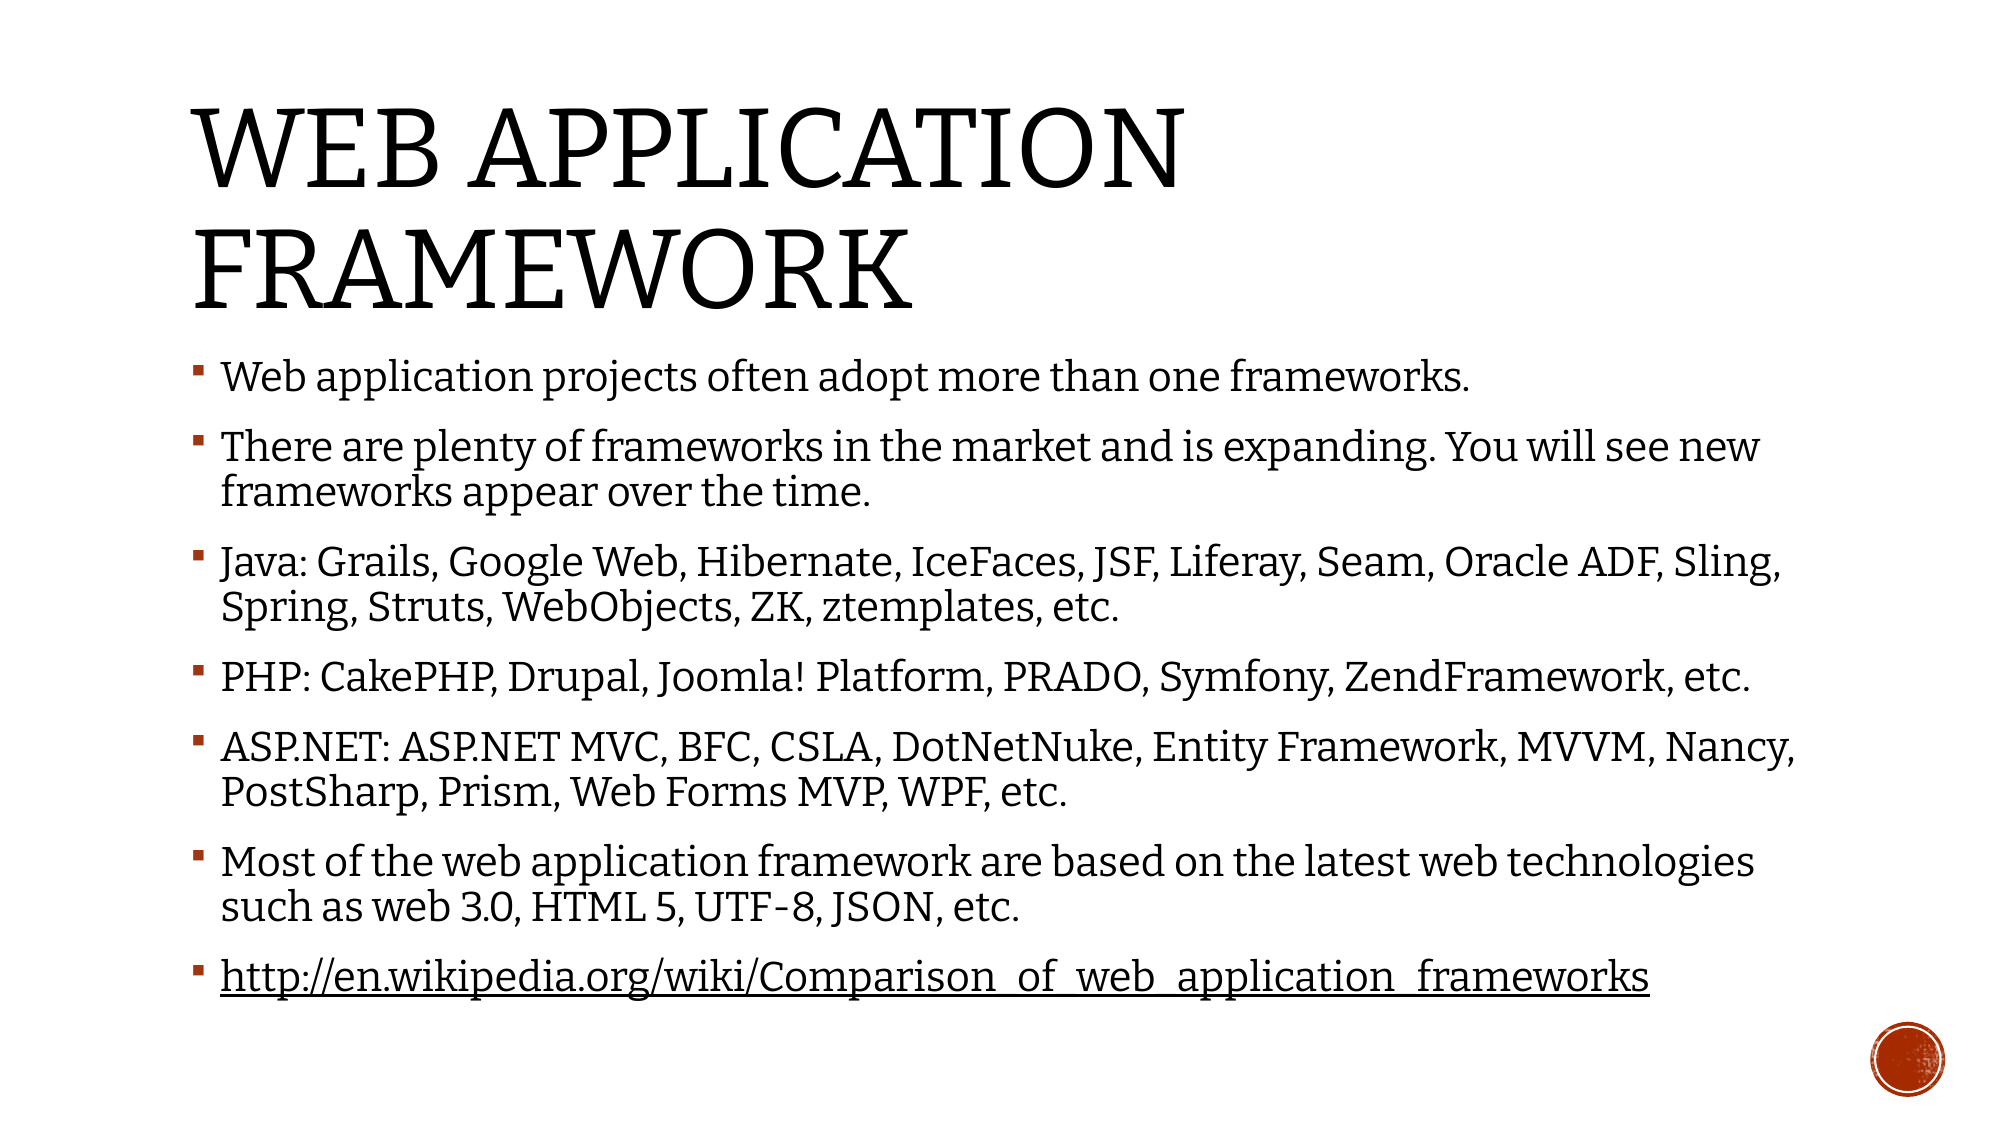

# Web Application Framework
Web application projects often adopt more than one frameworks.
There are plenty of frameworks in the market and is expanding. You will see new frameworks appear over the time.
Java: Grails, Google Web, Hibernate, IceFaces, JSF, Liferay, Seam, Oracle ADF, Sling, Spring, Struts, WebObjects, ZK, ztemplates, etc.
PHP: CakePHP, Drupal, Joomla! Platform, PRADO, Symfony, ZendFramework, etc.
ASP.NET: ASP.NET MVC, BFC, CSLA, DotNetNuke, Entity Framework, MVVM, Nancy, PostSharp, Prism, Web Forms MVP, WPF, etc.
Most of the web application framework are based on the latest web technologies such as web 3.0, HTML 5, UTF-8, JSON, etc.
http://en.wikipedia.org/wiki/Comparison_of_web_application_frameworks